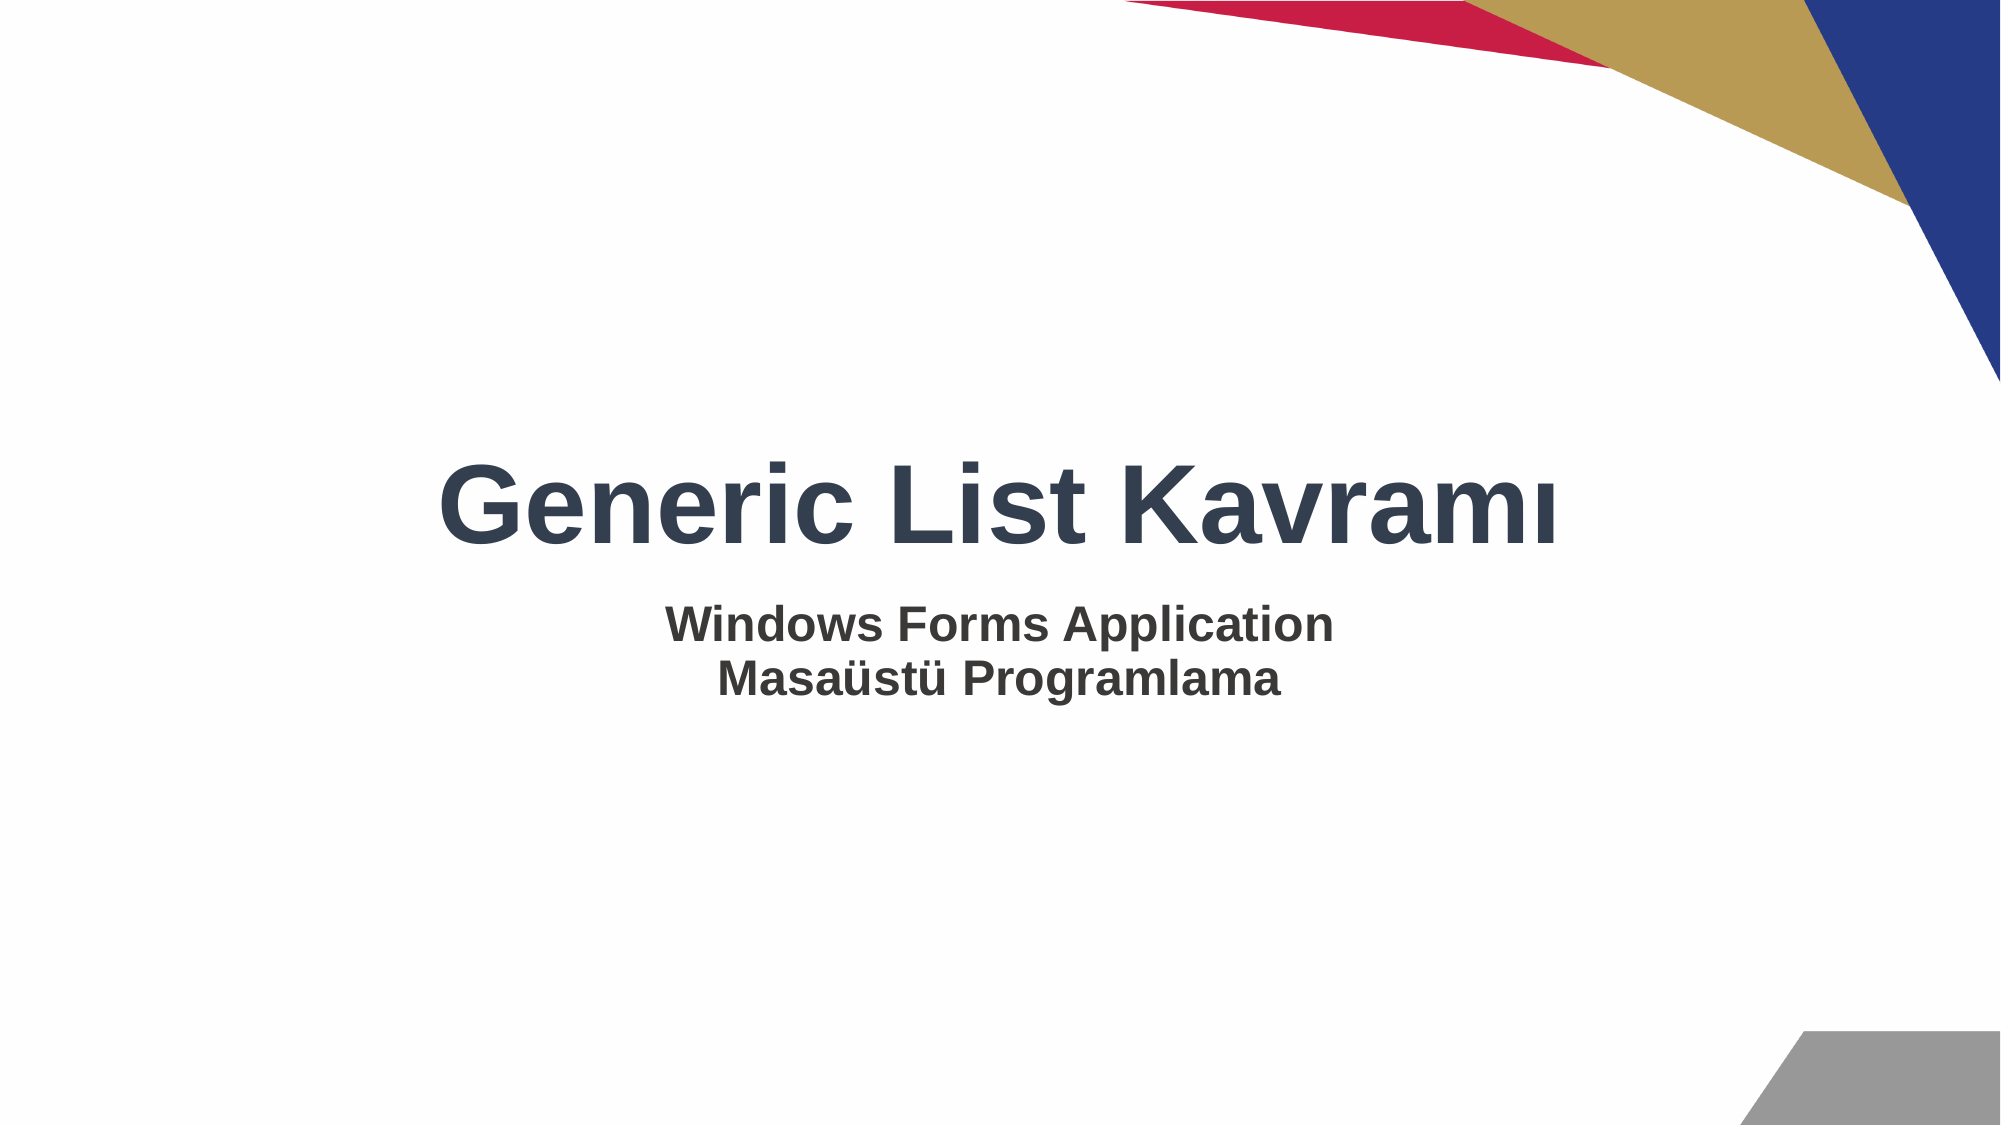

# Generic List Kavramı
Windows Forms Application
Masaüstü Programlama